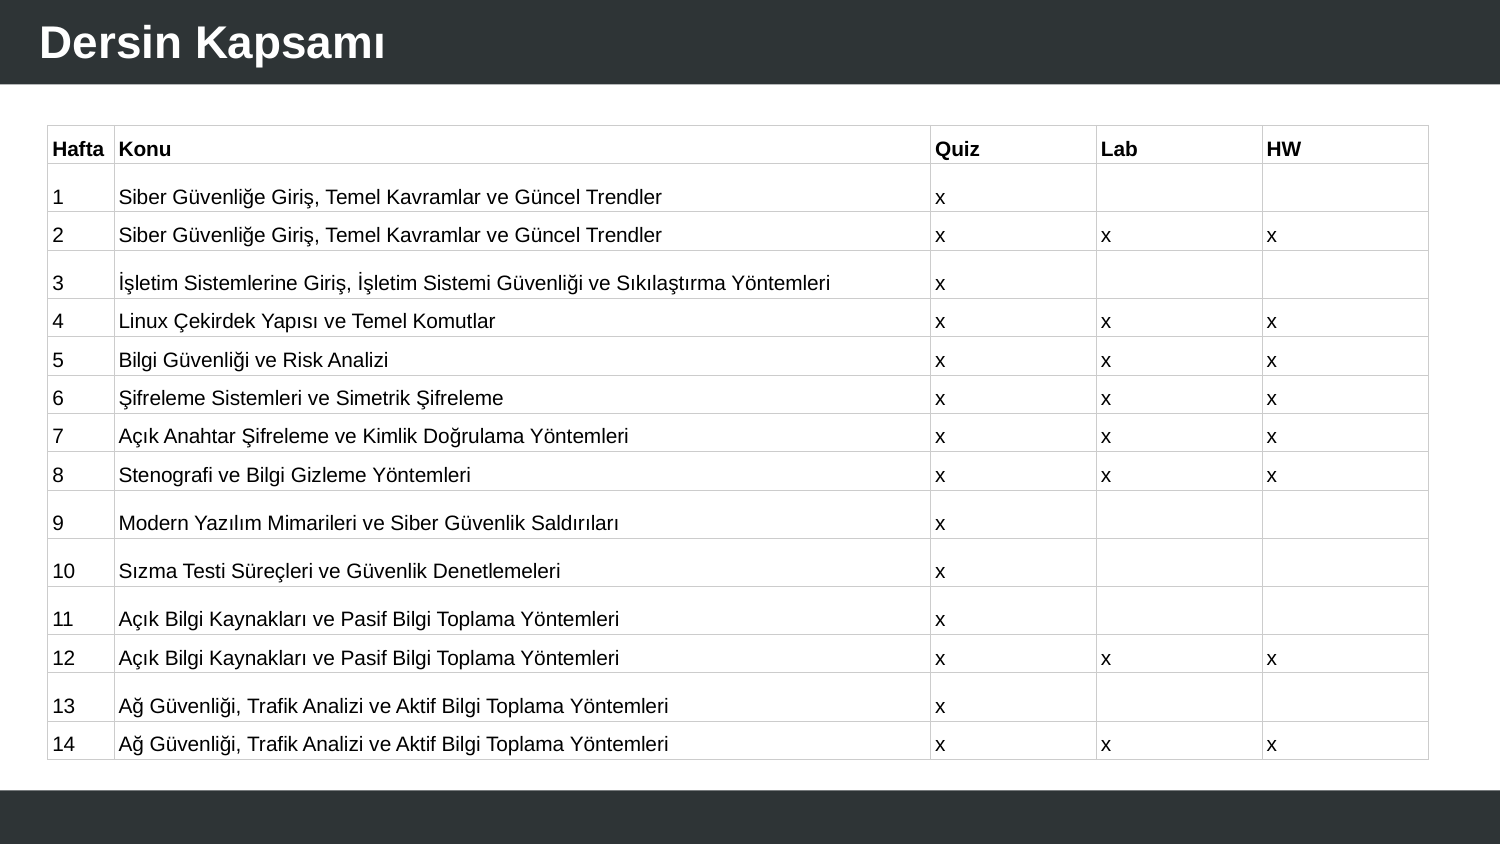

# Dersin Kapsamı
| Hafta | Konu | Quiz | Lab | HW |
| --- | --- | --- | --- | --- |
| 1 | Siber Güvenliğe Giriş, Temel Kavramlar ve Güncel Trendler | x |  |  |
| 2 | Siber Güvenliğe Giriş, Temel Kavramlar ve Güncel Trendler | x | x | x |
| 3 | İşletim Sistemlerine Giriş, İşletim Sistemi Güvenliği ve Sıkılaştırma Yöntemleri | x |  |  |
| 4 | Linux Çekirdek Yapısı ve Temel Komutlar | x | x | x |
| 5 | Bilgi Güvenliği ve Risk Analizi | x | x | x |
| 6 | Şifreleme Sistemleri ve Simetrik Şifreleme | x | x | x |
| 7 | Açık Anahtar Şifreleme ve Kimlik Doğrulama Yöntemleri | x | x | x |
| 8 | Stenografi ve Bilgi Gizleme Yöntemleri | x | x | x |
| 9 | Modern Yazılım Mimarileri ve Siber Güvenlik Saldırıları | x |  |  |
| 10 | Sızma Testi Süreçleri ve Güvenlik Denetlemeleri | x |  |  |
| 11 | Açık Bilgi Kaynakları ve Pasif Bilgi Toplama Yöntemleri | x |  |  |
| 12 | Açık Bilgi Kaynakları ve Pasif Bilgi Toplama Yöntemleri | x | x | x |
| 13 | Ağ Güvenliği, Trafik Analizi ve Aktif Bilgi Toplama Yöntemleri | x |  |  |
| 14 | Ağ Güvenliği, Trafik Analizi ve Aktif Bilgi Toplama Yöntemleri | x | x | x |